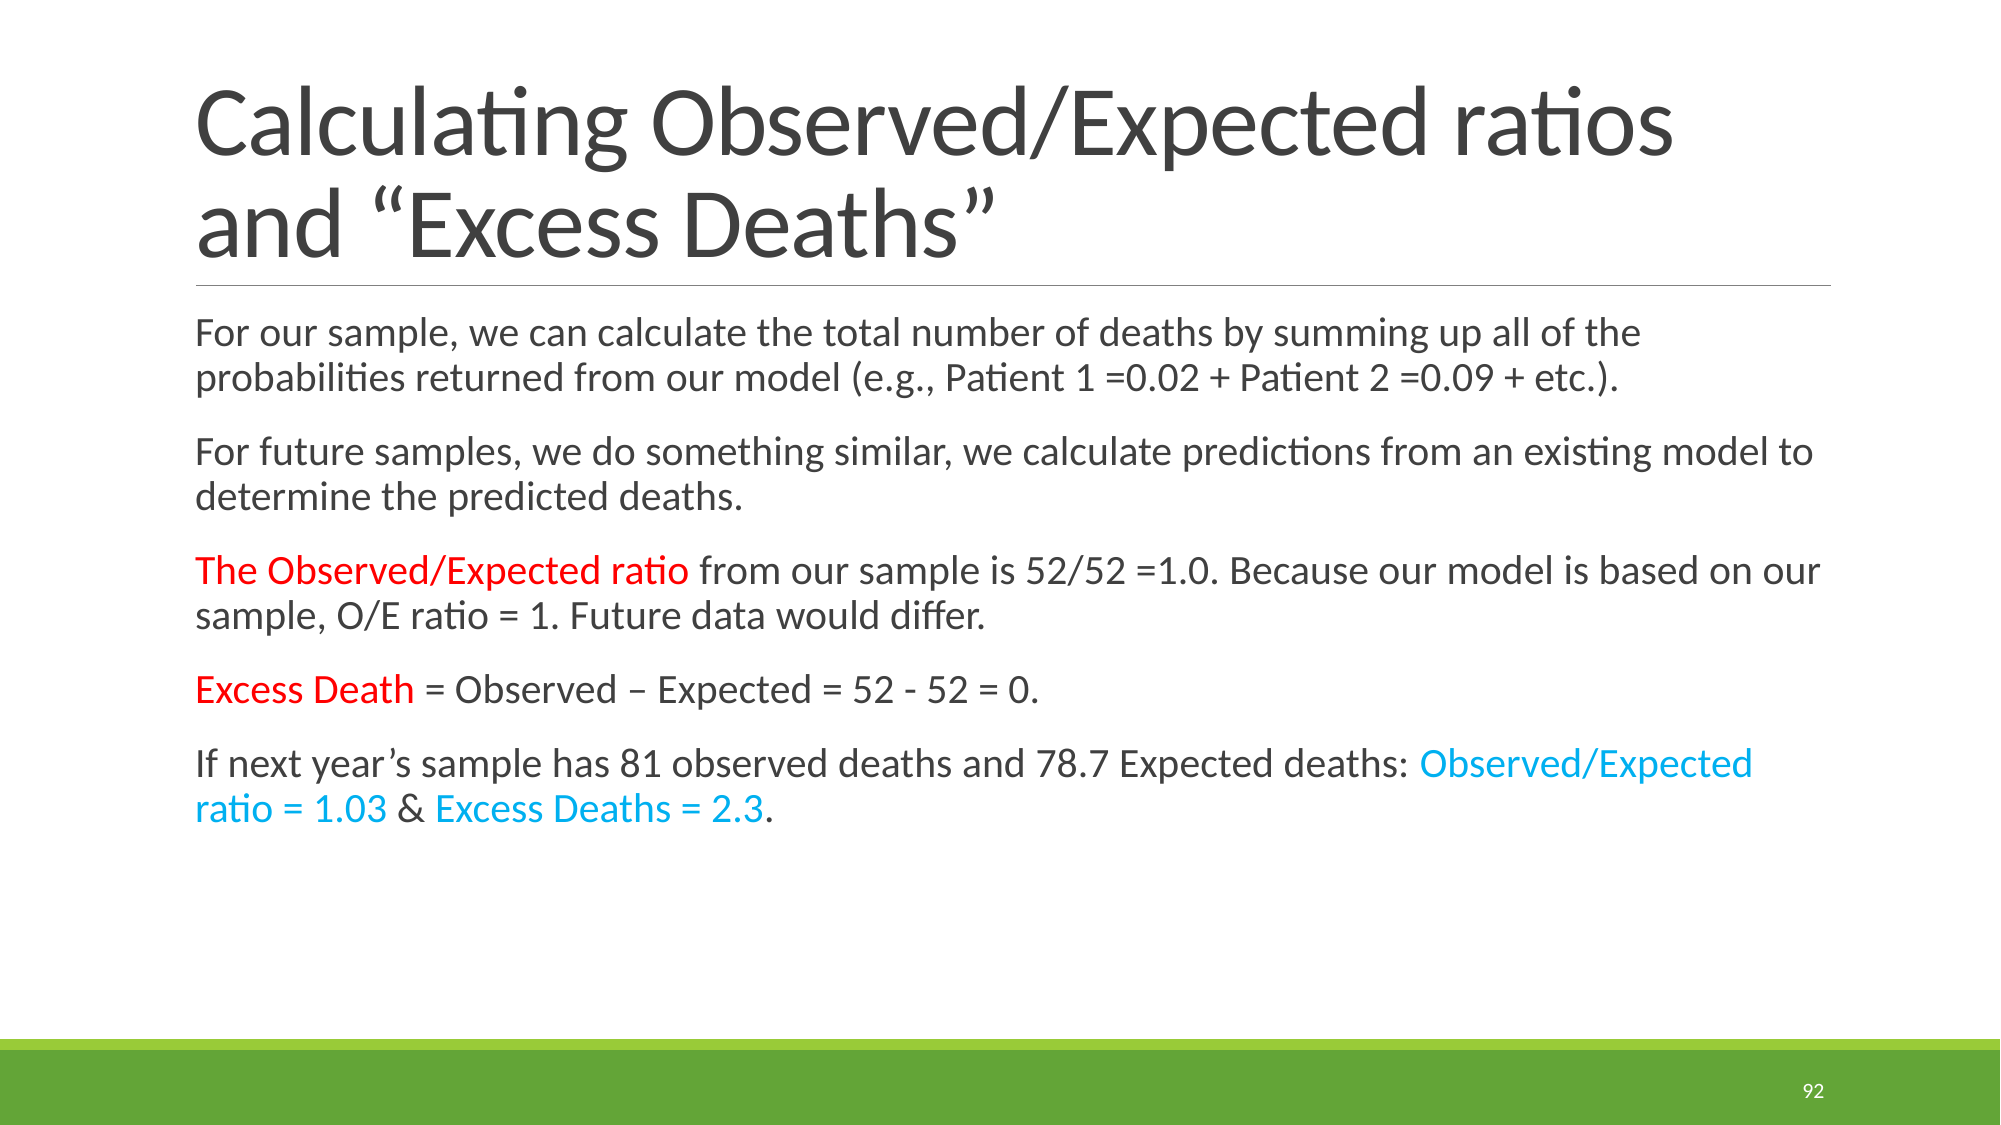

# Calculating Observed/Expected ratios and “Excess Deaths”
For our sample, we can calculate the total number of deaths by summing up all of the probabilities returned from our model (e.g., Patient 1 =0.02 + Patient 2 =0.09 + etc.).
For future samples, we do something similar, we calculate predictions from an existing model to determine the predicted deaths.
The Observed/Expected ratio from our sample is 52/52 =1.0. Because our model is based on our sample, O/E ratio = 1. Future data would differ.
Excess Death = Observed – Expected = 52 - 52 = 0.
If next year’s sample has 81 observed deaths and 78.7 Expected deaths: Observed/Expected ratio = 1.03 & Excess Deaths = 2.3.
92